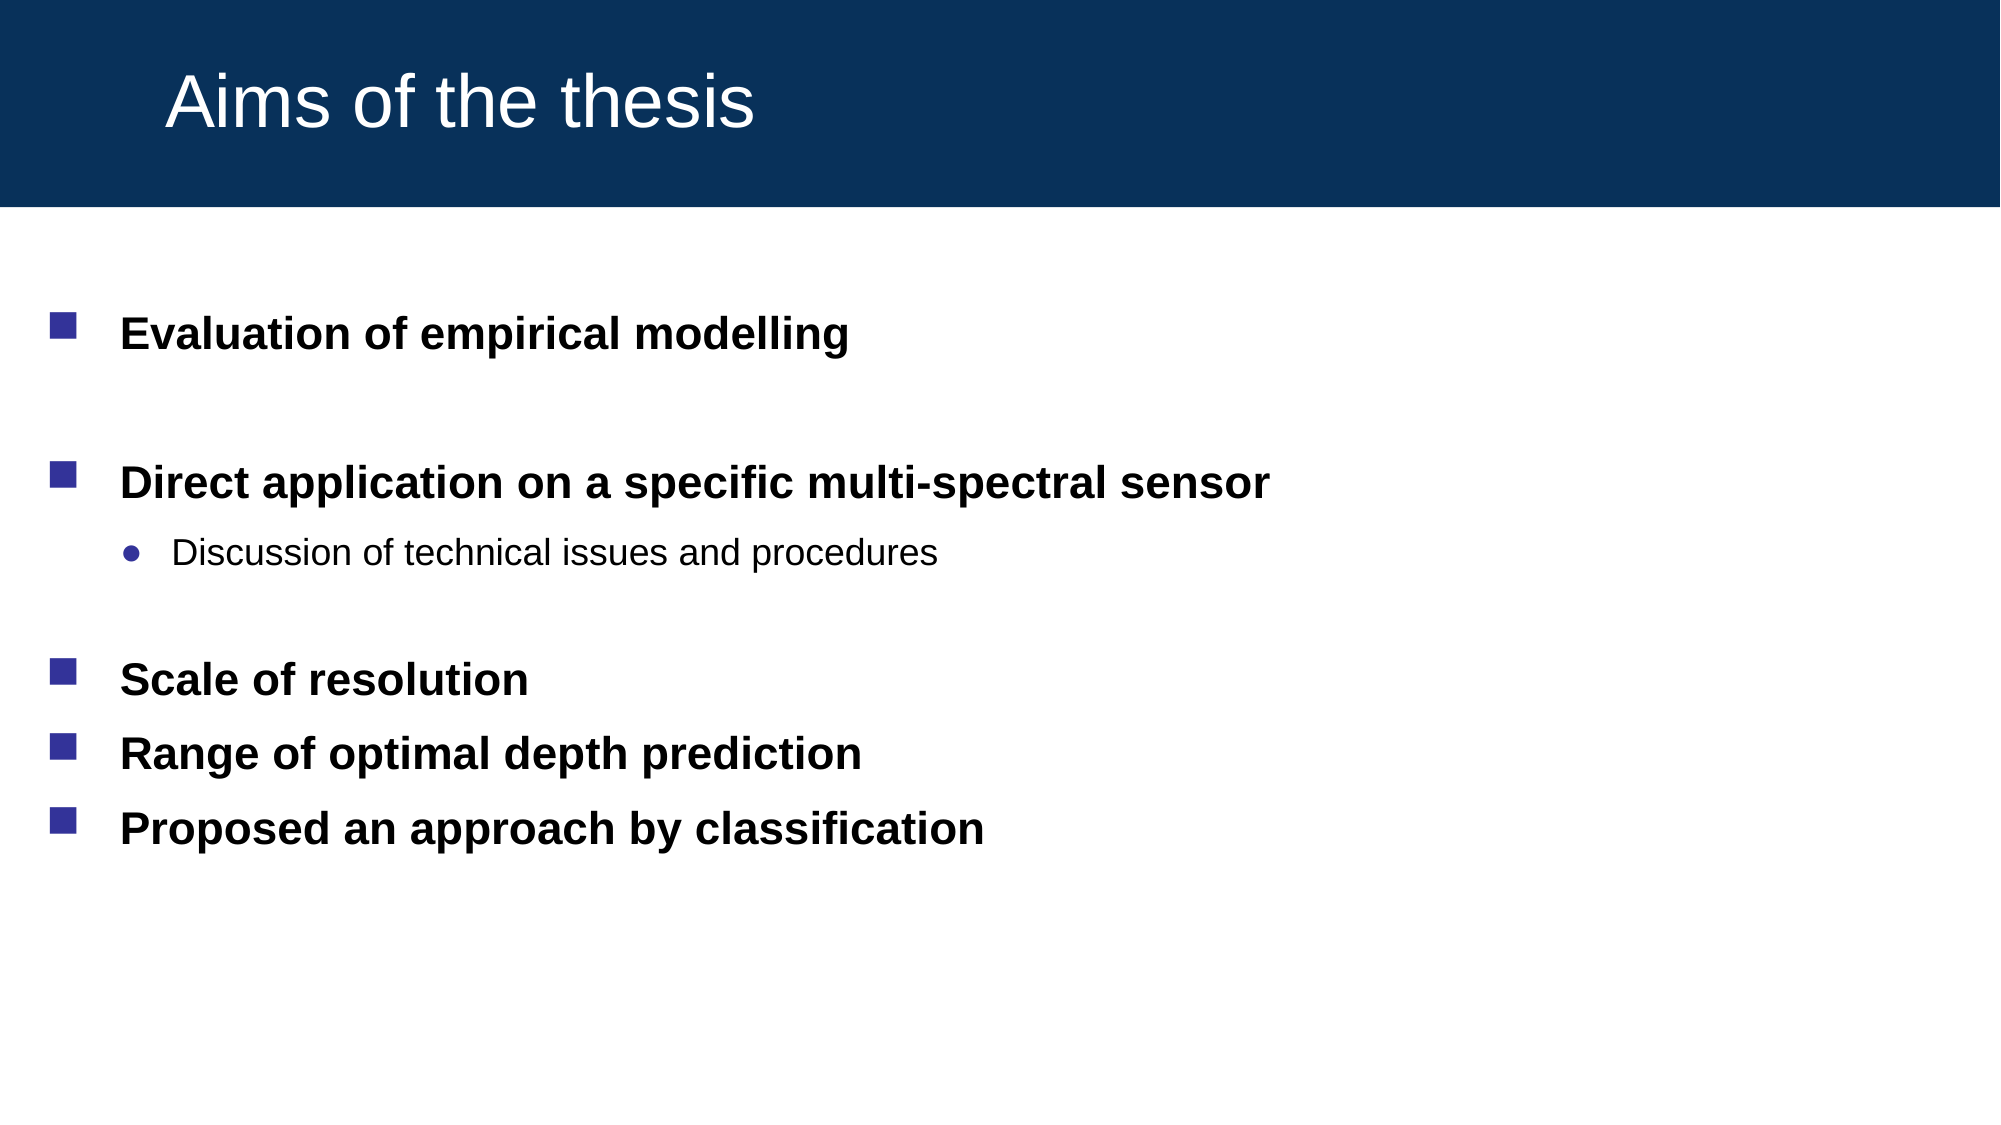

# Aims of the thesis
Evaluation of empirical modelling

Direct application on a specific multi-spectral sensor
Discussion of technical issues and procedures

Scale of resolution
Range of optimal depth prediction
Proposed an approach by classification